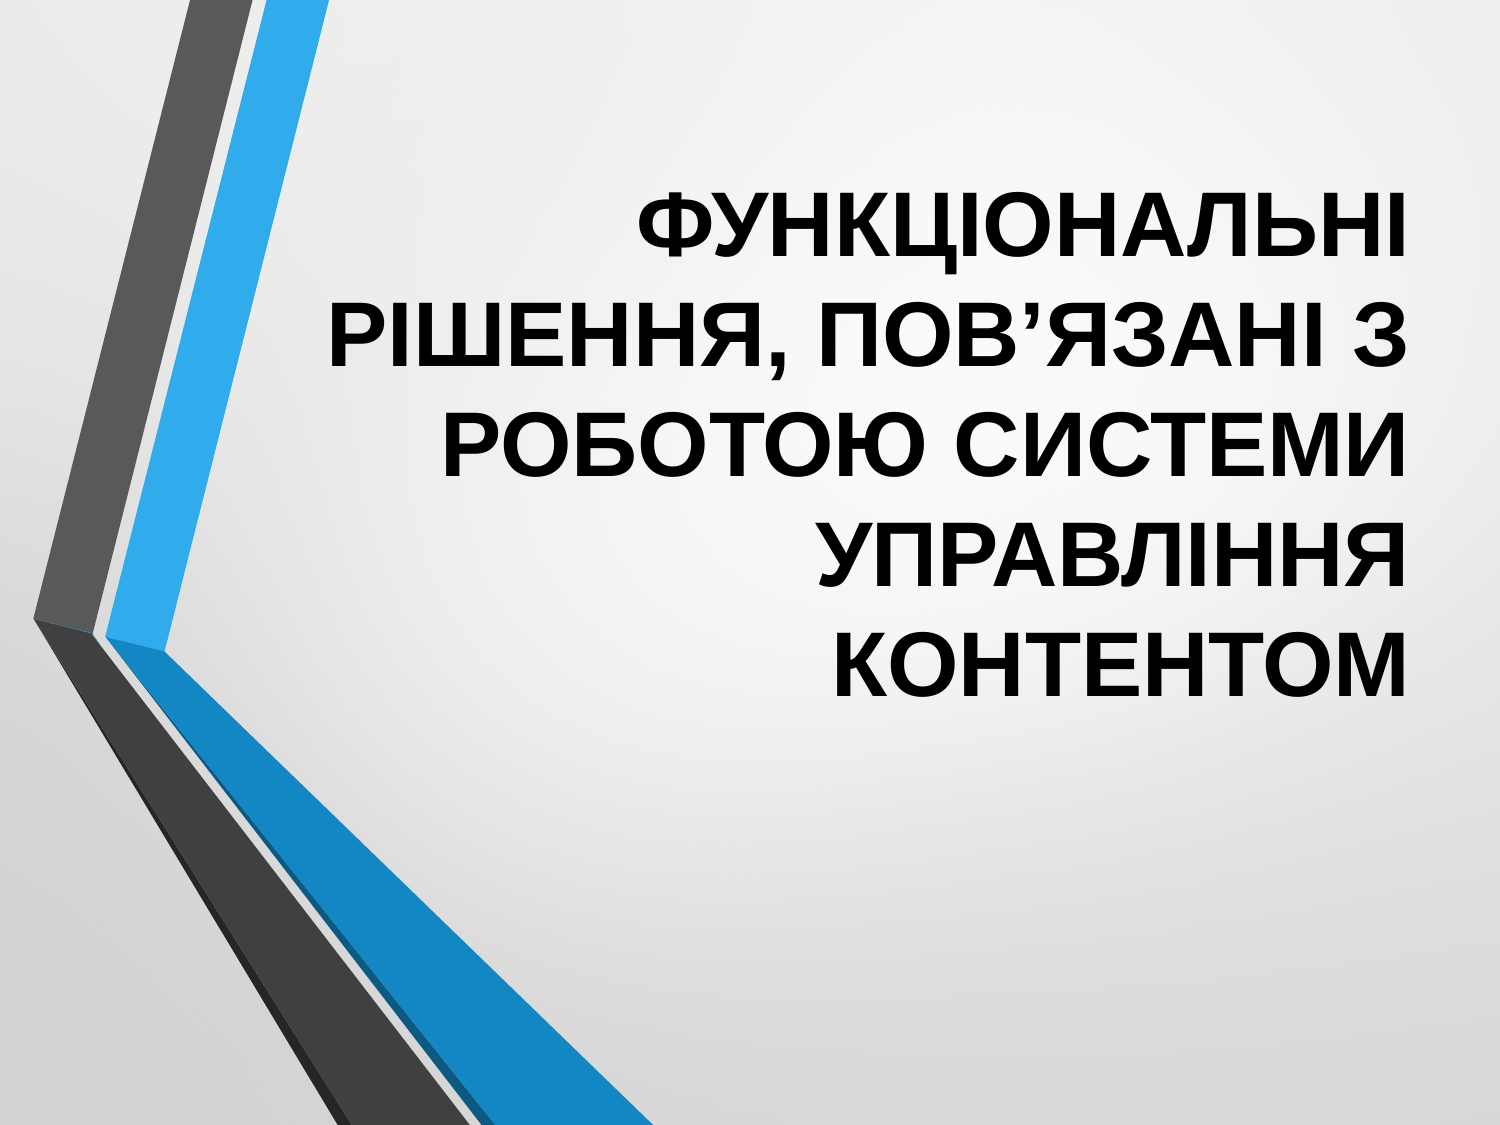

# ФУНКЦІОНАЛЬНІ РІШЕННЯ, ПОВ’ЯЗАНІ З РОБОТОЮ СИСТЕМИ УПРАВЛІННЯ КОНТЕНТОМ